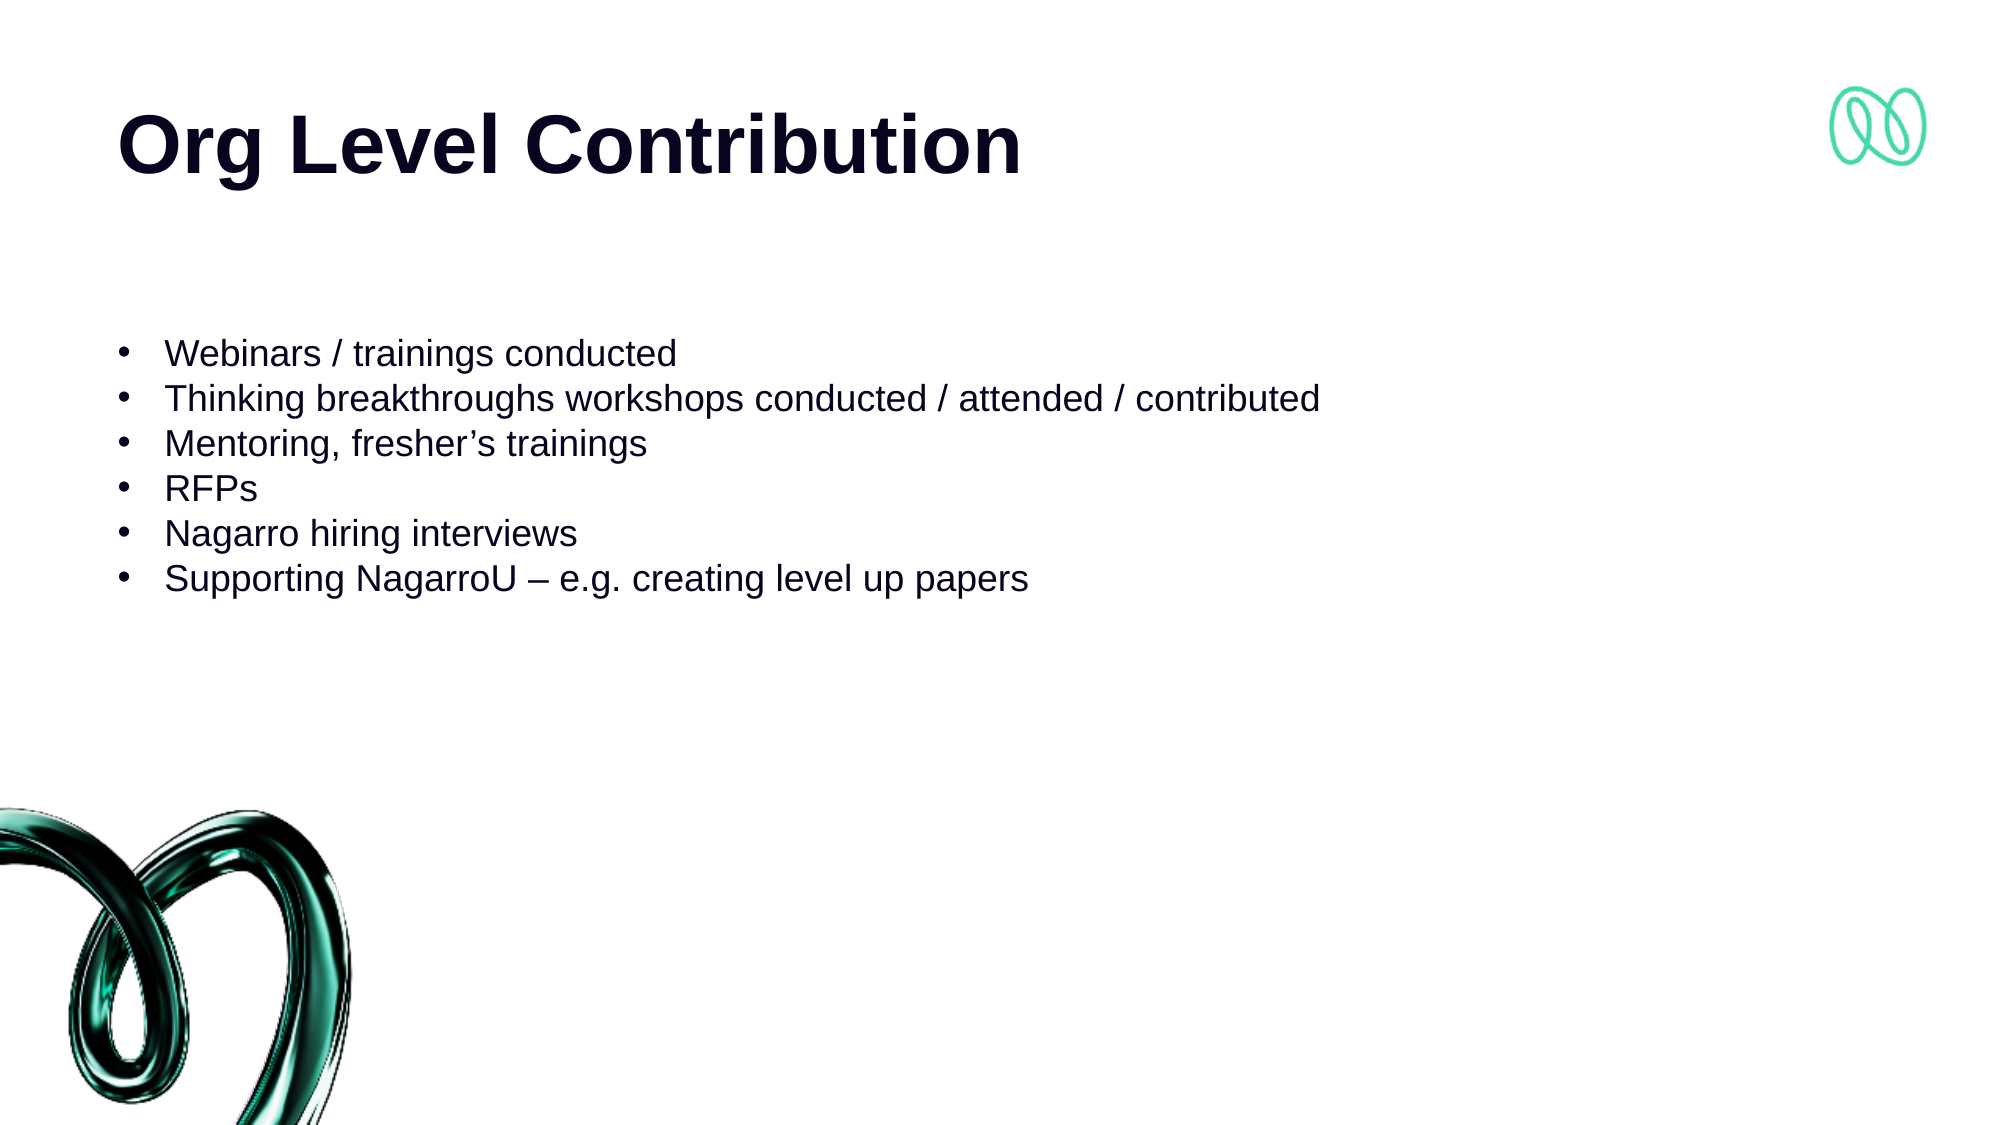

# Org Level Contribution
Webinars / trainings conducted
Thinking breakthroughs workshops conducted / attended / contributed
Mentoring, fresher’s trainings
RFPs
Nagarro hiring interviews
Supporting NagarroU – e.g. creating level up papers